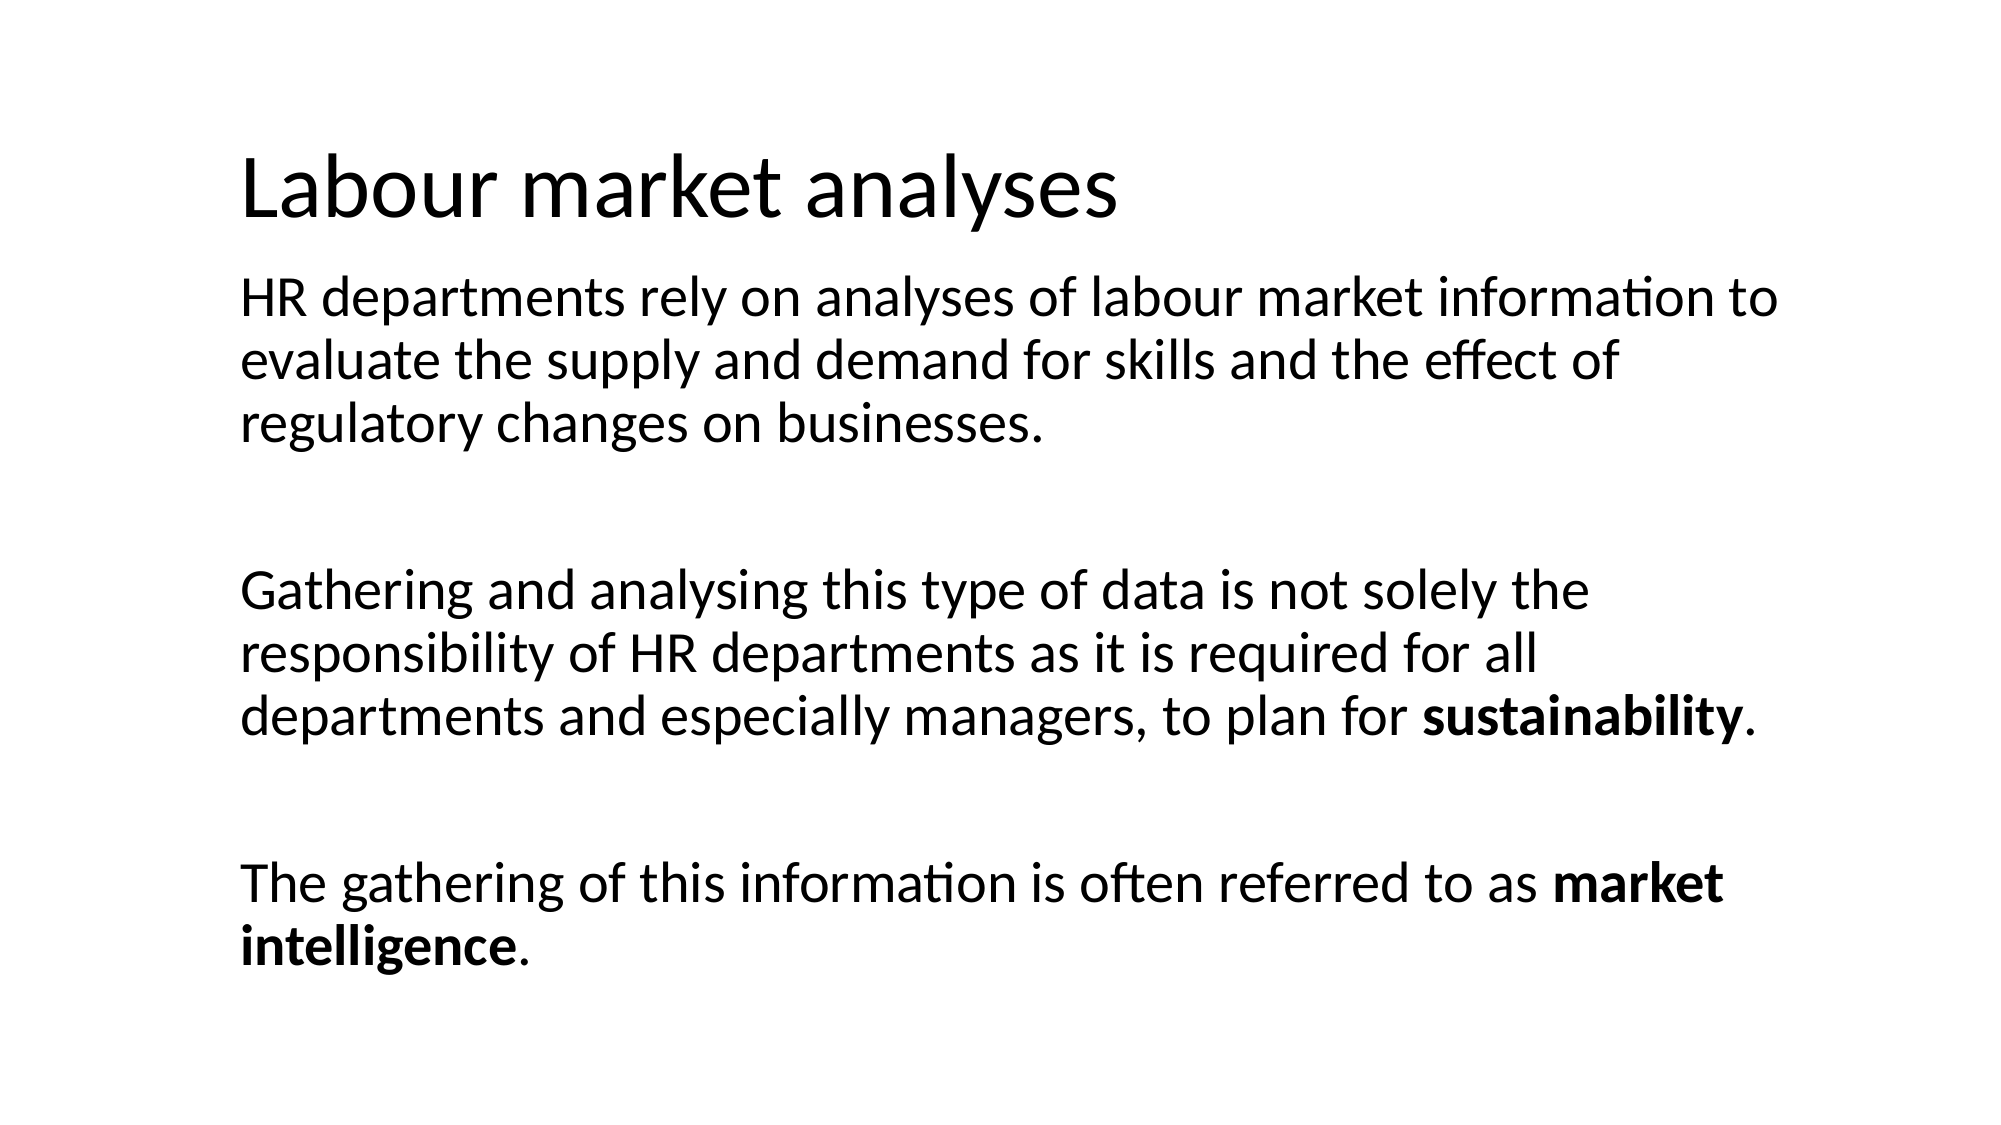

# Labour market analyses
HR departments rely on analyses of labour market information to evaluate the supply and demand for skills and the effect of regulatory changes on businesses.

Gathering and analysing this type of data is not solely the responsibility of HR departments as it is required for all departments and especially managers, to plan for sustainability.

The gathering of this information is often referred to as market intelligence.